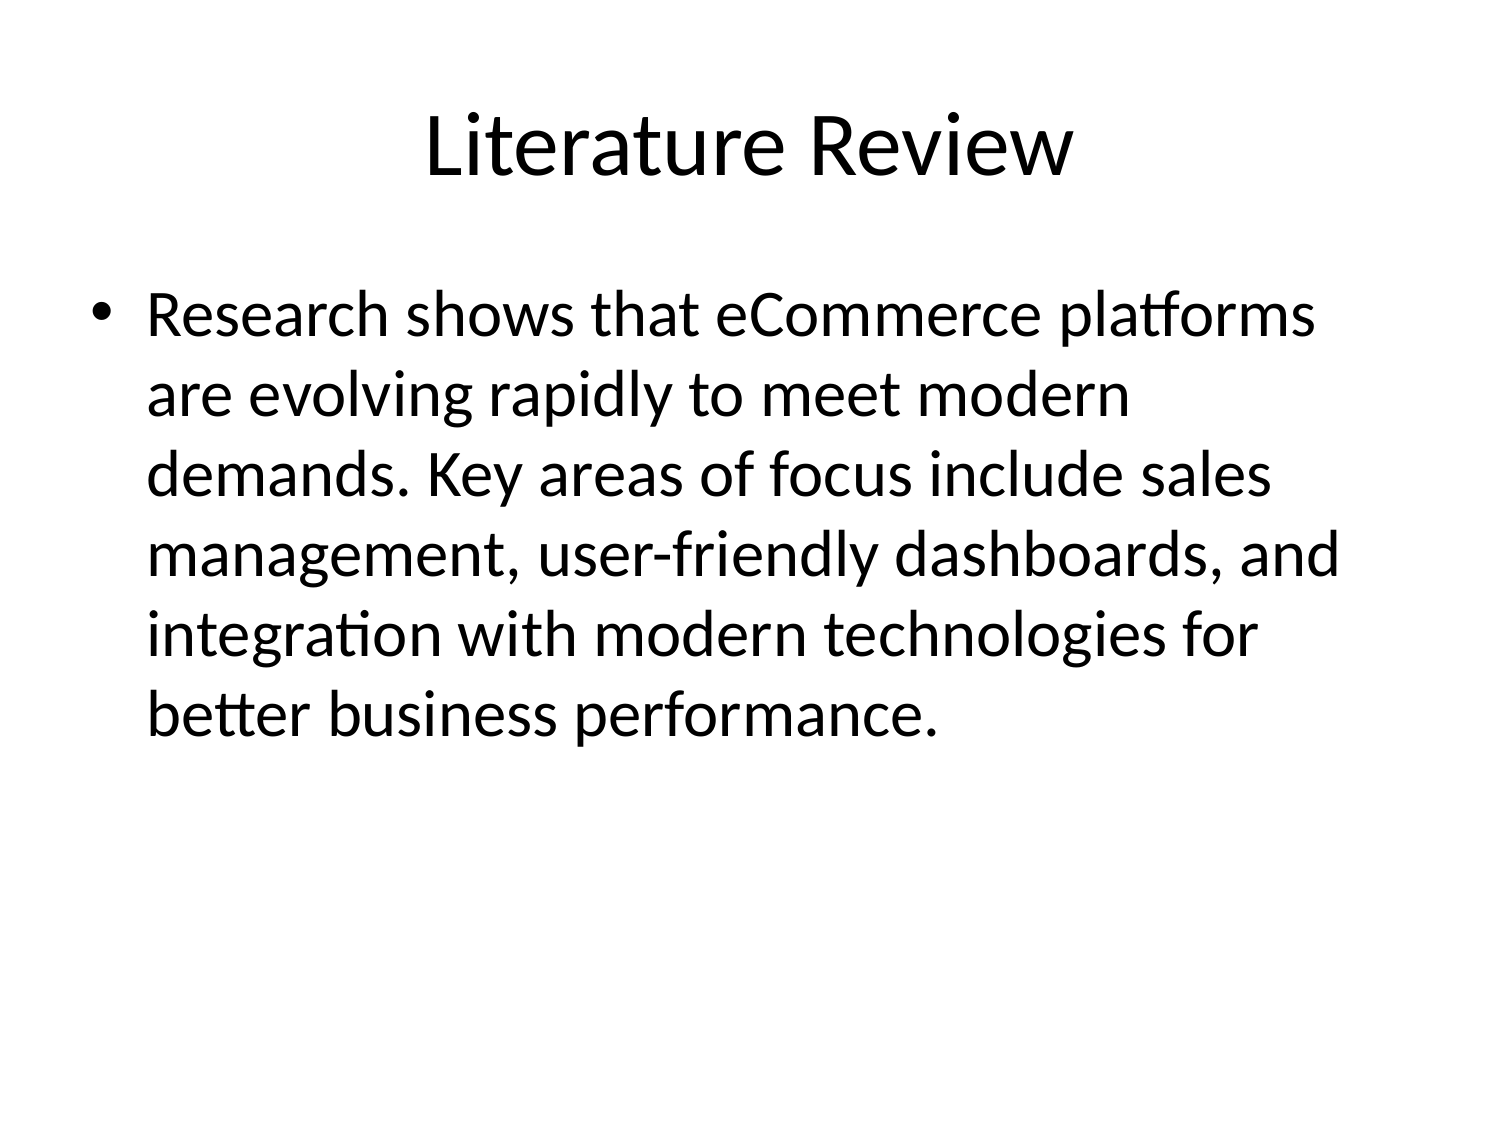

# Literature Review
Research shows that eCommerce platforms are evolving rapidly to meet modern demands. Key areas of focus include sales management, user-friendly dashboards, and integration with modern technologies for better business performance.